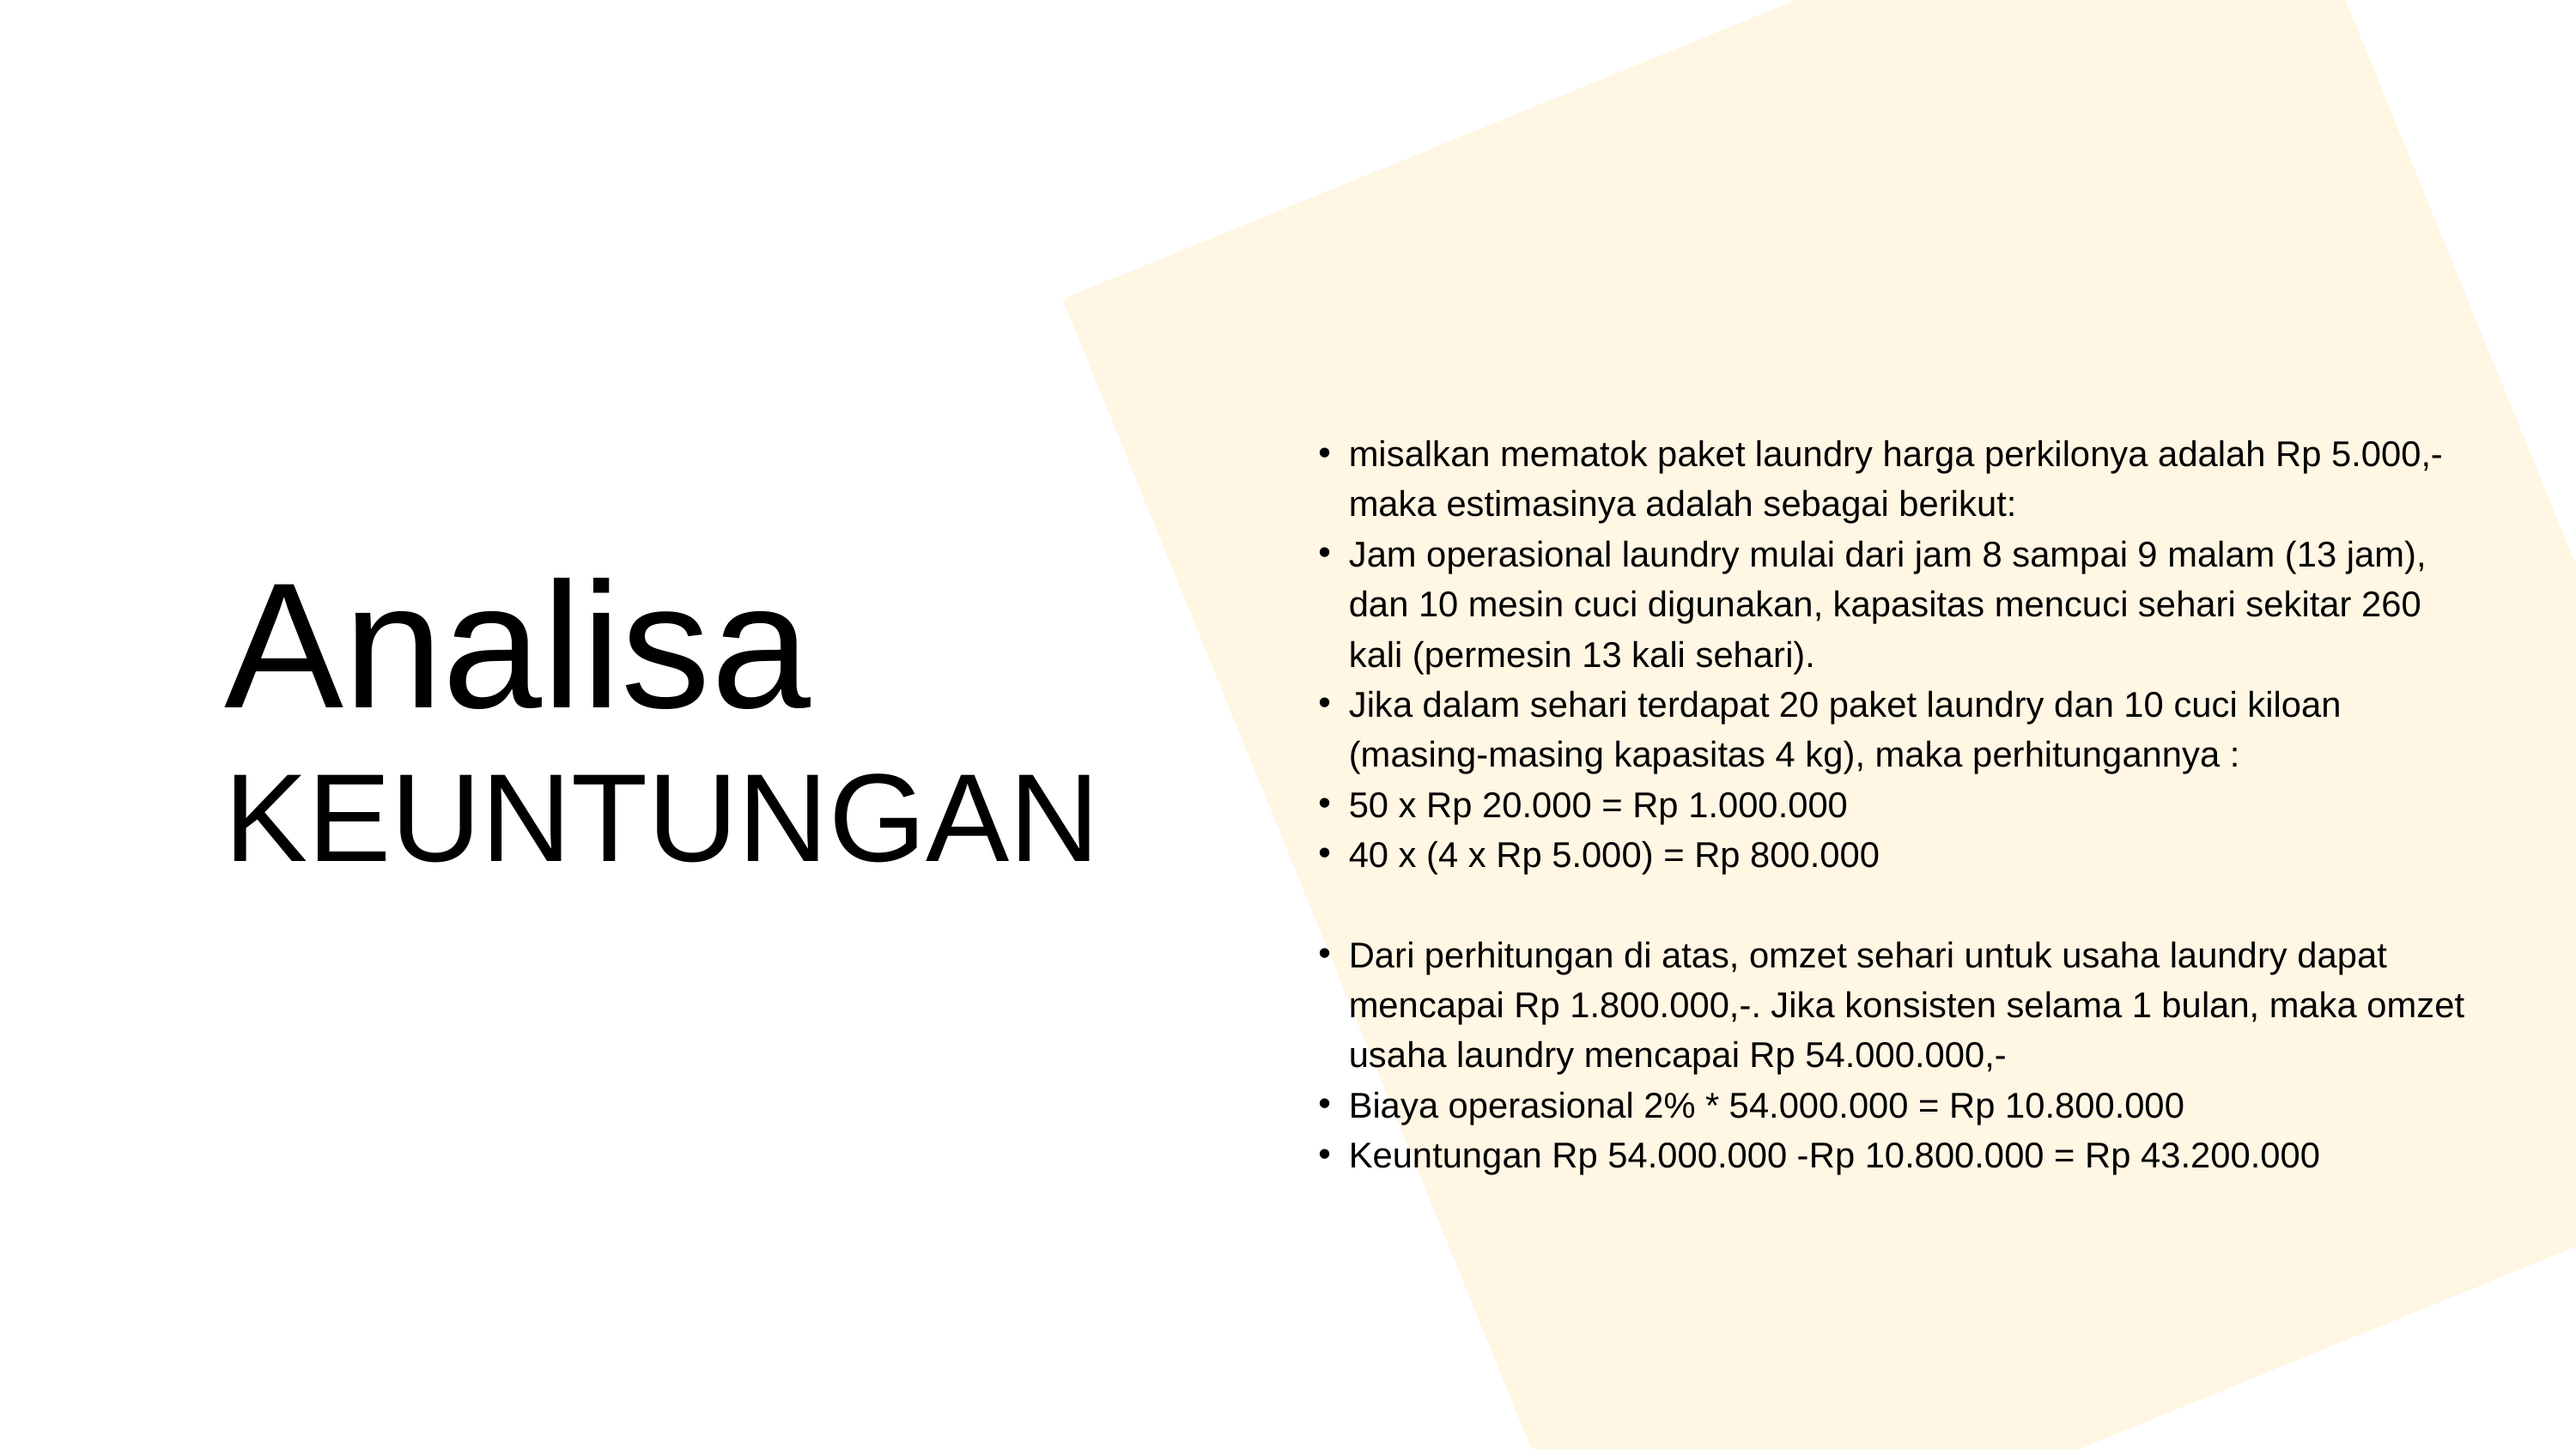

misalkan mematok paket laundry harga perkilonya adalah Rp 5.000,- maka estimasinya adalah sebagai berikut:
Jam operasional laundry mulai dari jam 8 sampai 9 malam (13 jam), dan 10 mesin cuci digunakan, kapasitas mencuci sehari sekitar 260 kali (permesin 13 kali sehari).
Jika dalam sehari terdapat 20 paket laundry dan 10 cuci kiloan (masing-masing kapasitas 4 kg), maka perhitungannya :
50 x Rp 20.000 = Rp 1.000.000
40 x (4 x Rp 5.000) = Rp 800.000

Dari perhitungan di atas, omzet sehari untuk usaha laundry dapat mencapai Rp 1.800.000,-. Jika konsisten selama 1 bulan, maka omzet usaha laundry mencapai Rp 54.000.000,-
Biaya operasional 2% * 54.000.000 = Rp 10.800.000
Keuntungan Rp 54.000.000 -Rp 10.800.000 = Rp 43.200.000
Analisa
KEUNTUNGAN